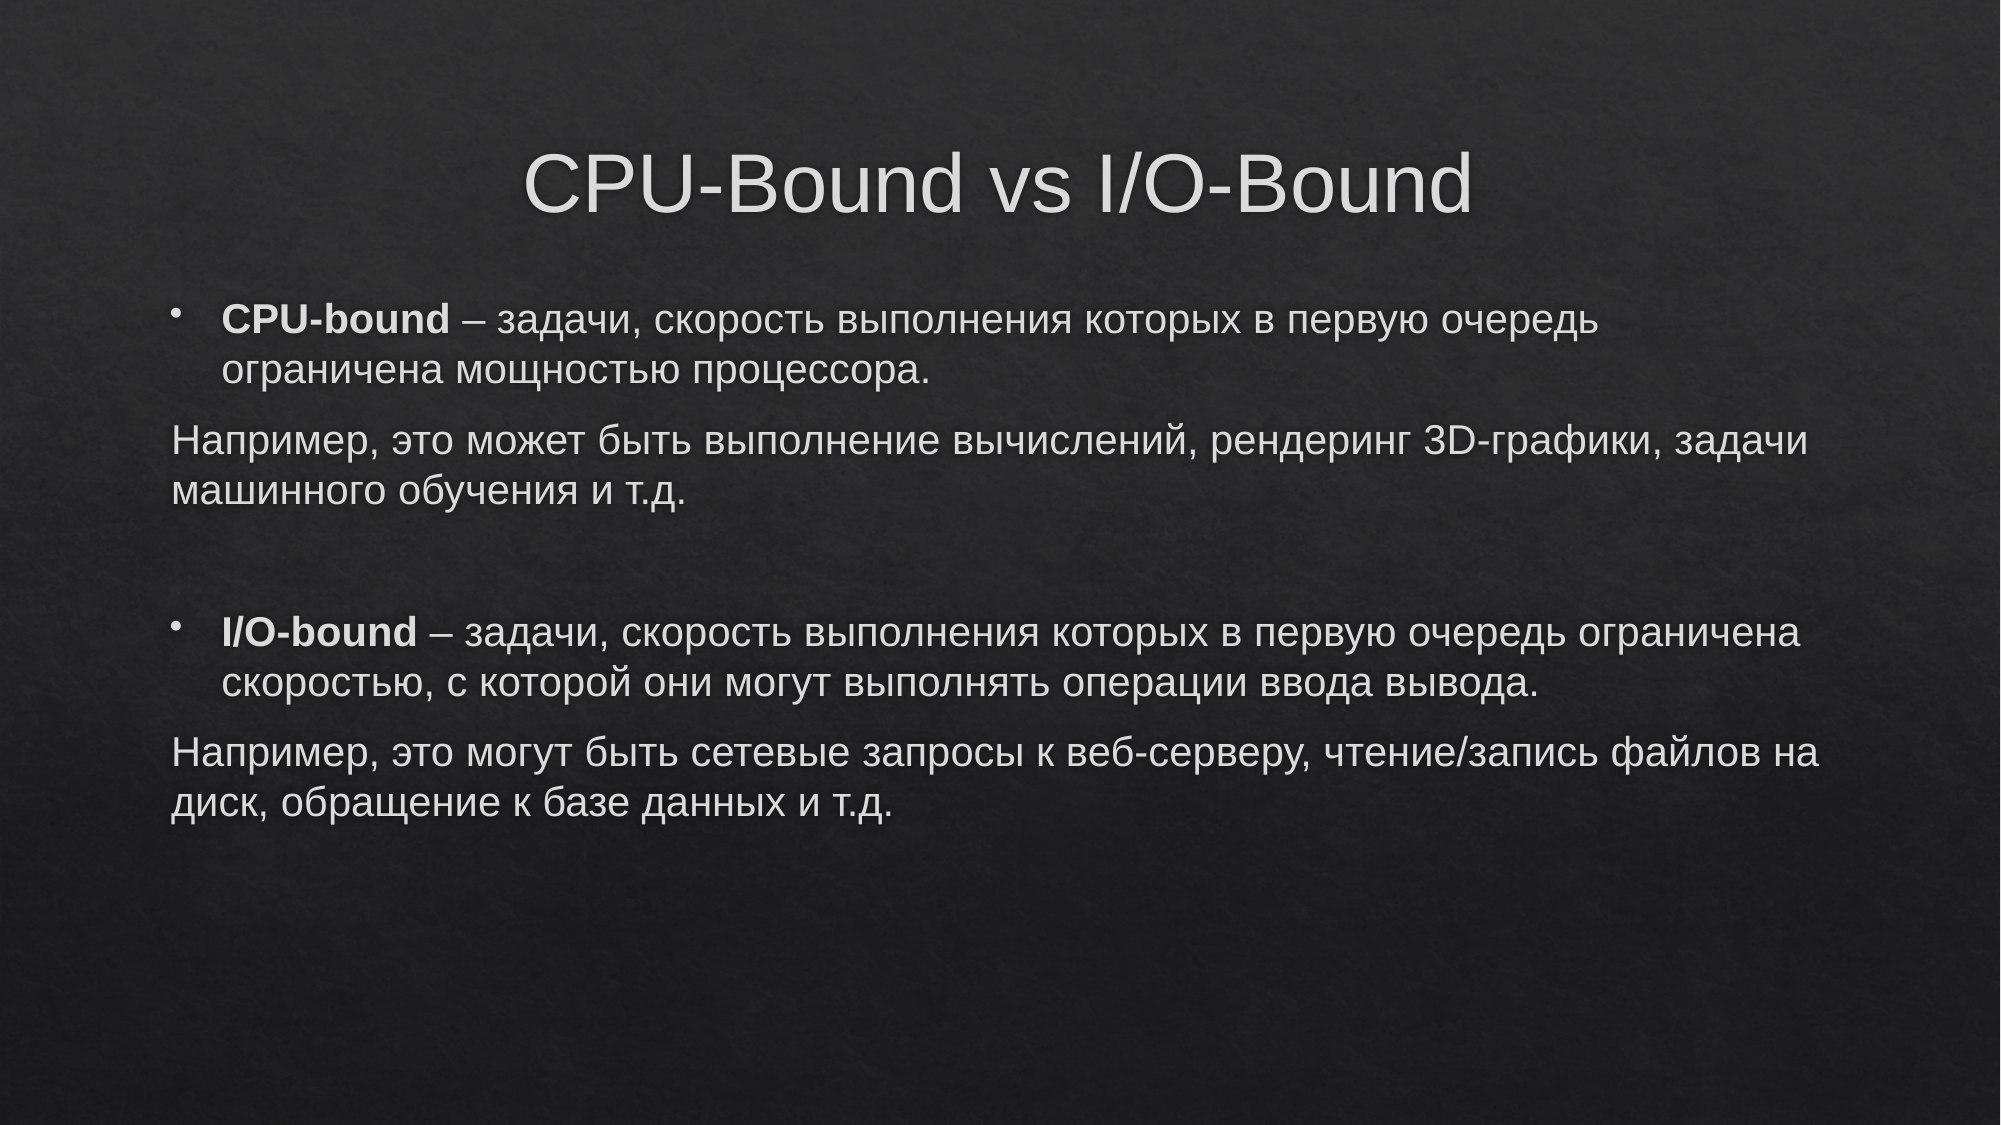

# CPU-Bound vs I/O-Bound
CPU-bound – задачи, скорость выполнения которых в первую очередь ограничена мощностью процессора.
Например, это может быть выполнение вычислений, рендеринг 3D-графики, задачи машинного обучения и т.д.

I/O-bound – задачи, скорость выполнения которых в первую очередь ограничена скоростью, с которой они могут выполнять операции ввода вывода.
Например, это могут быть сетевые запросы к веб-серверу, чтение/запись файлов на диск, обращение к базе данных и т.д.